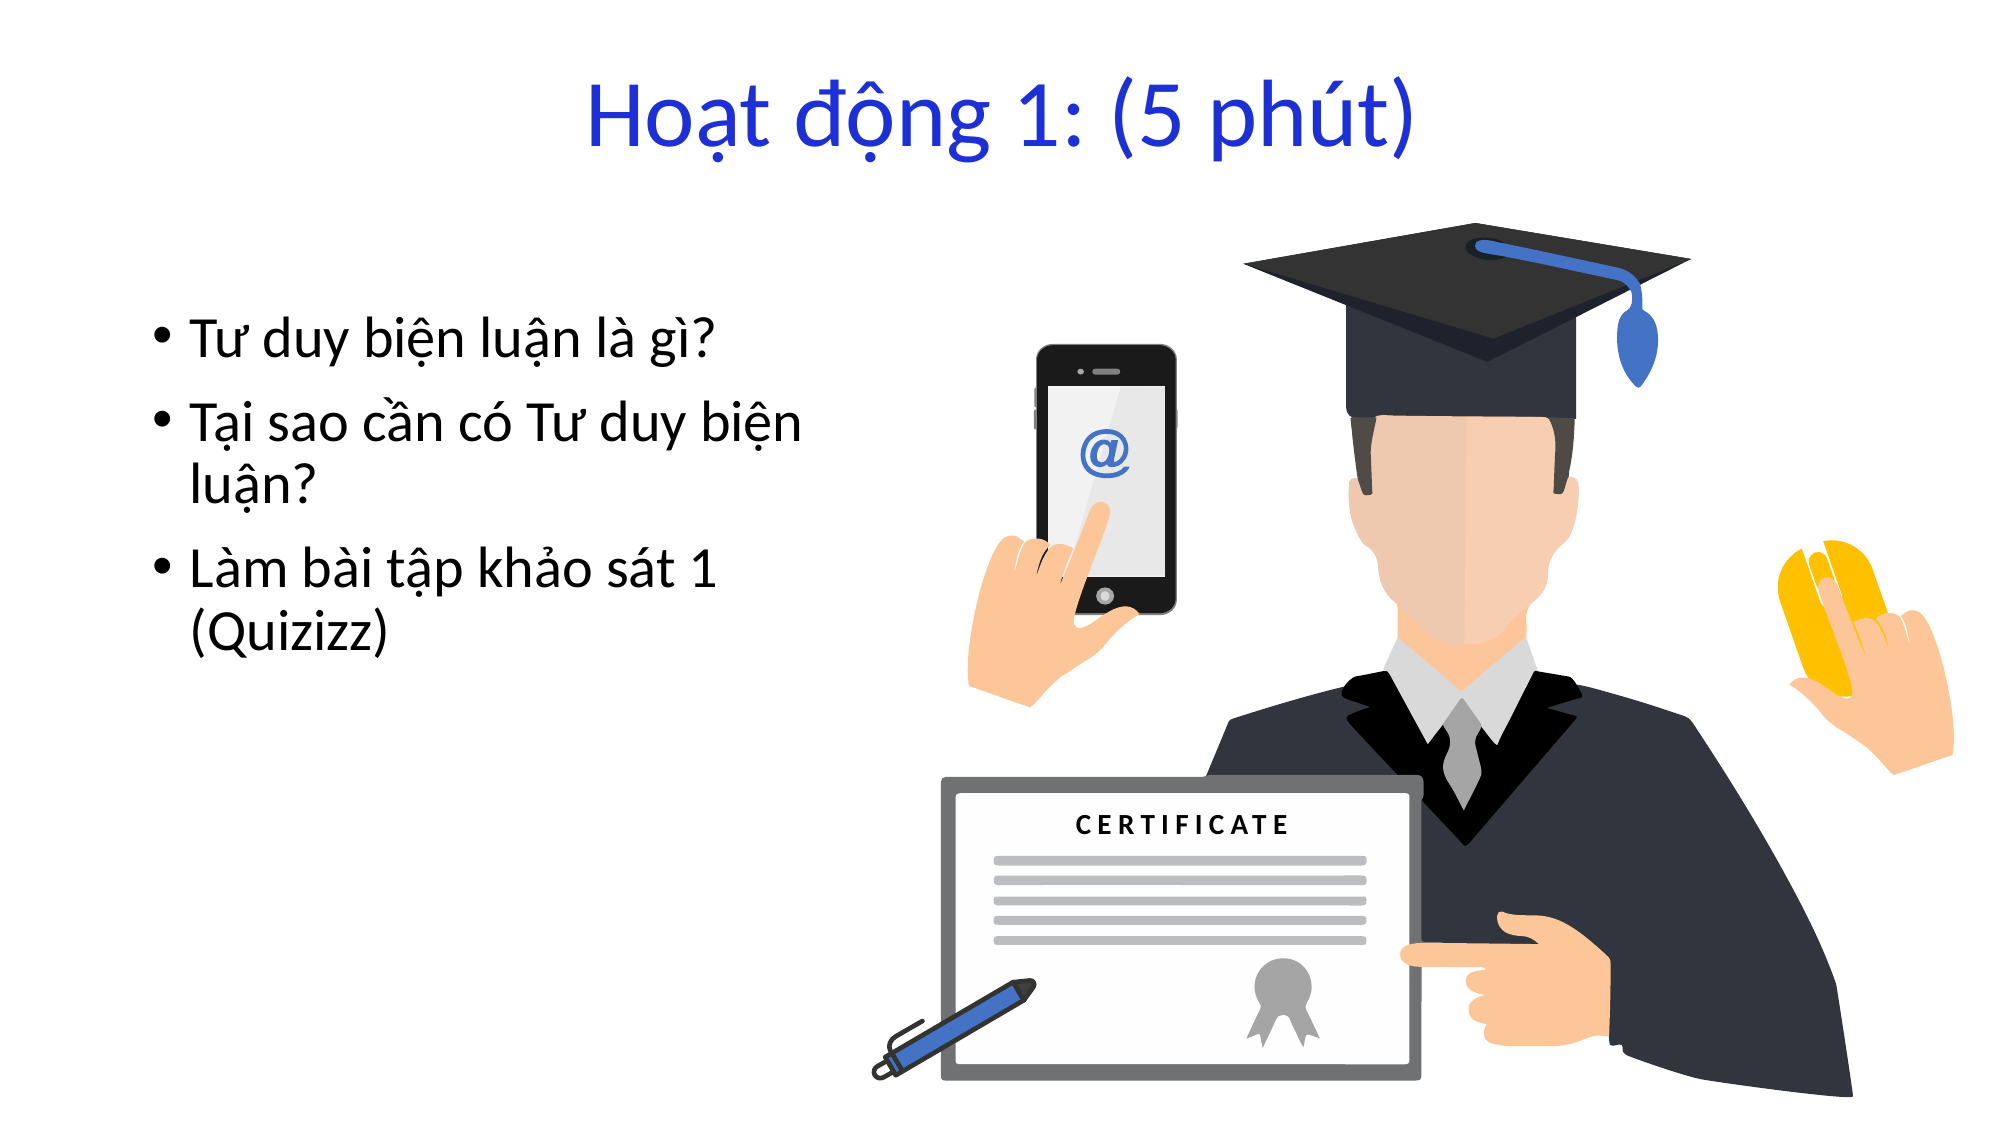

Hoạt động 1: (5 phút)

Tư duy biện luận là gì?
Tại sao cần có Tư duy biện luận?
Làm bài tập khảo sát 1 (Quizizz)

CERTIFICATE